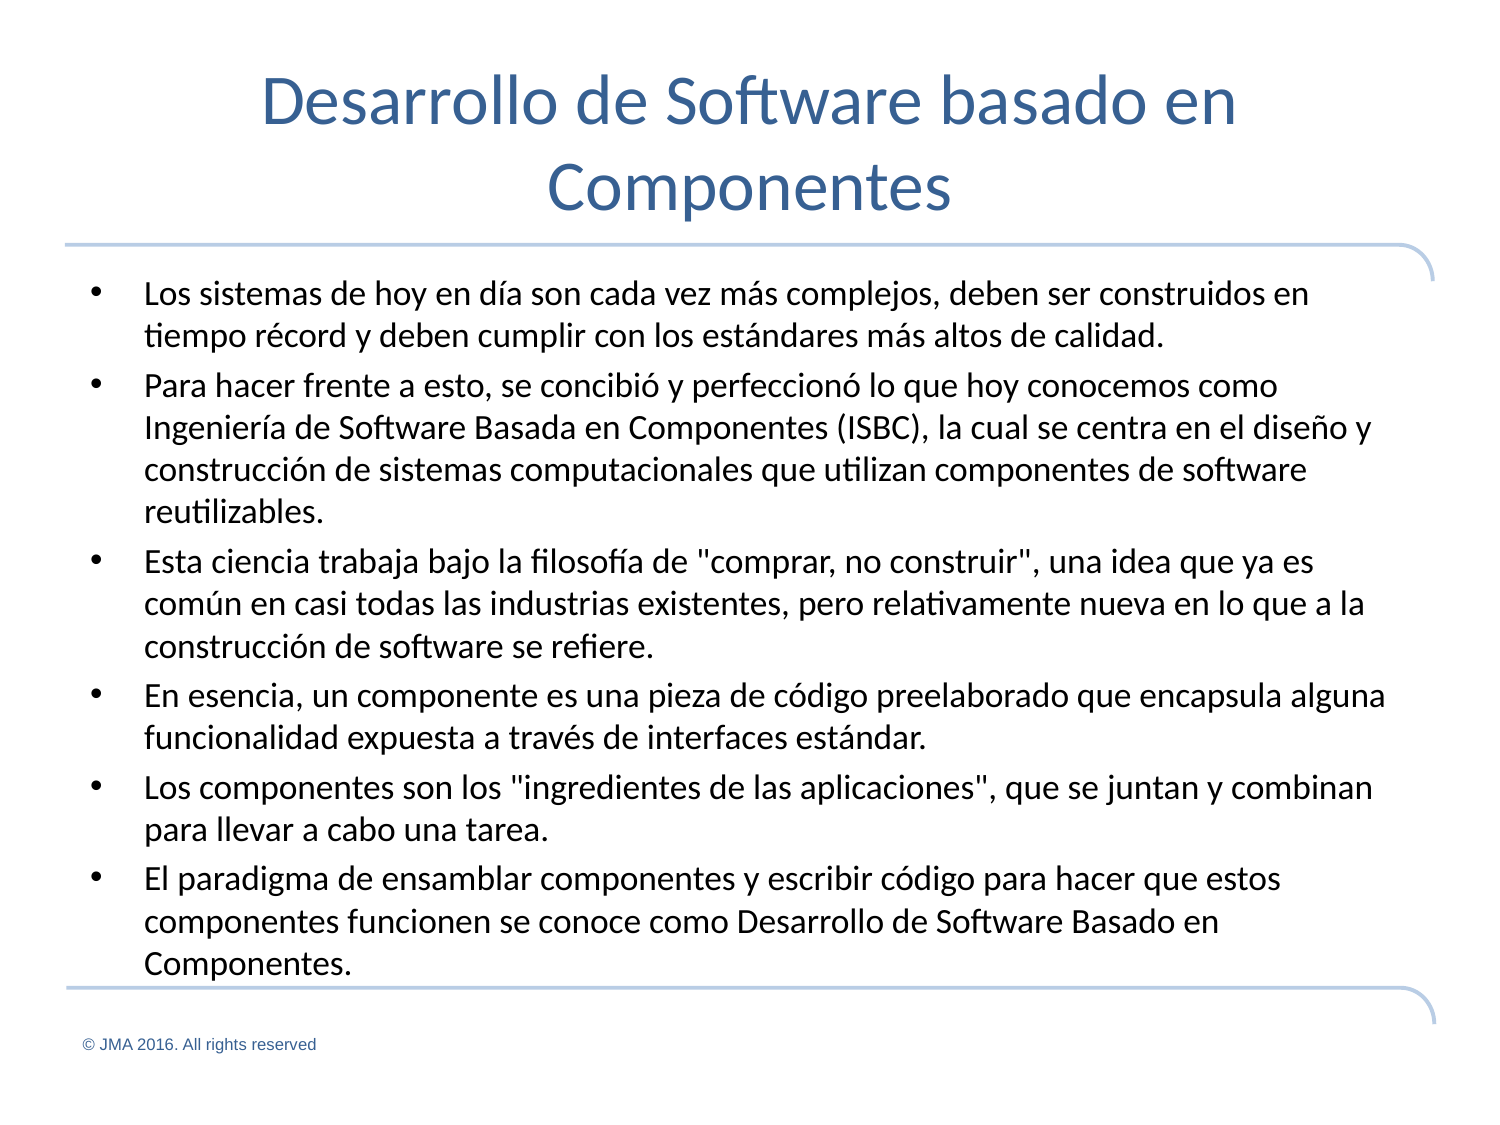

# Desarrollo de Software basado en Componentes
Los sistemas de hoy en día son cada vez más complejos, deben ser construidos en tiempo récord y deben cumplir con los estándares más altos de calidad.
Para hacer frente a esto, se concibió y perfeccionó lo que hoy conocemos como Ingeniería de Software Basada en Componentes (ISBC), la cual se centra en el diseño y construcción de sistemas computacionales que utilizan componentes de software reutilizables.
Esta ciencia trabaja bajo la filosofía de "comprar, no construir", una idea que ya es común en casi todas las industrias existentes, pero relativamente nueva en lo que a la construcción de software se refiere.
En esencia, un componente es una pieza de código preelaborado que encapsula alguna funcionalidad expuesta a través de interfaces estándar.
Los componentes son los "ingredientes de las aplicaciones", que se juntan y combinan para llevar a cabo una tarea.
El paradigma de ensamblar componentes y escribir código para hacer que estos componentes funcionen se conoce como Desarrollo de Software Basado en Componentes.